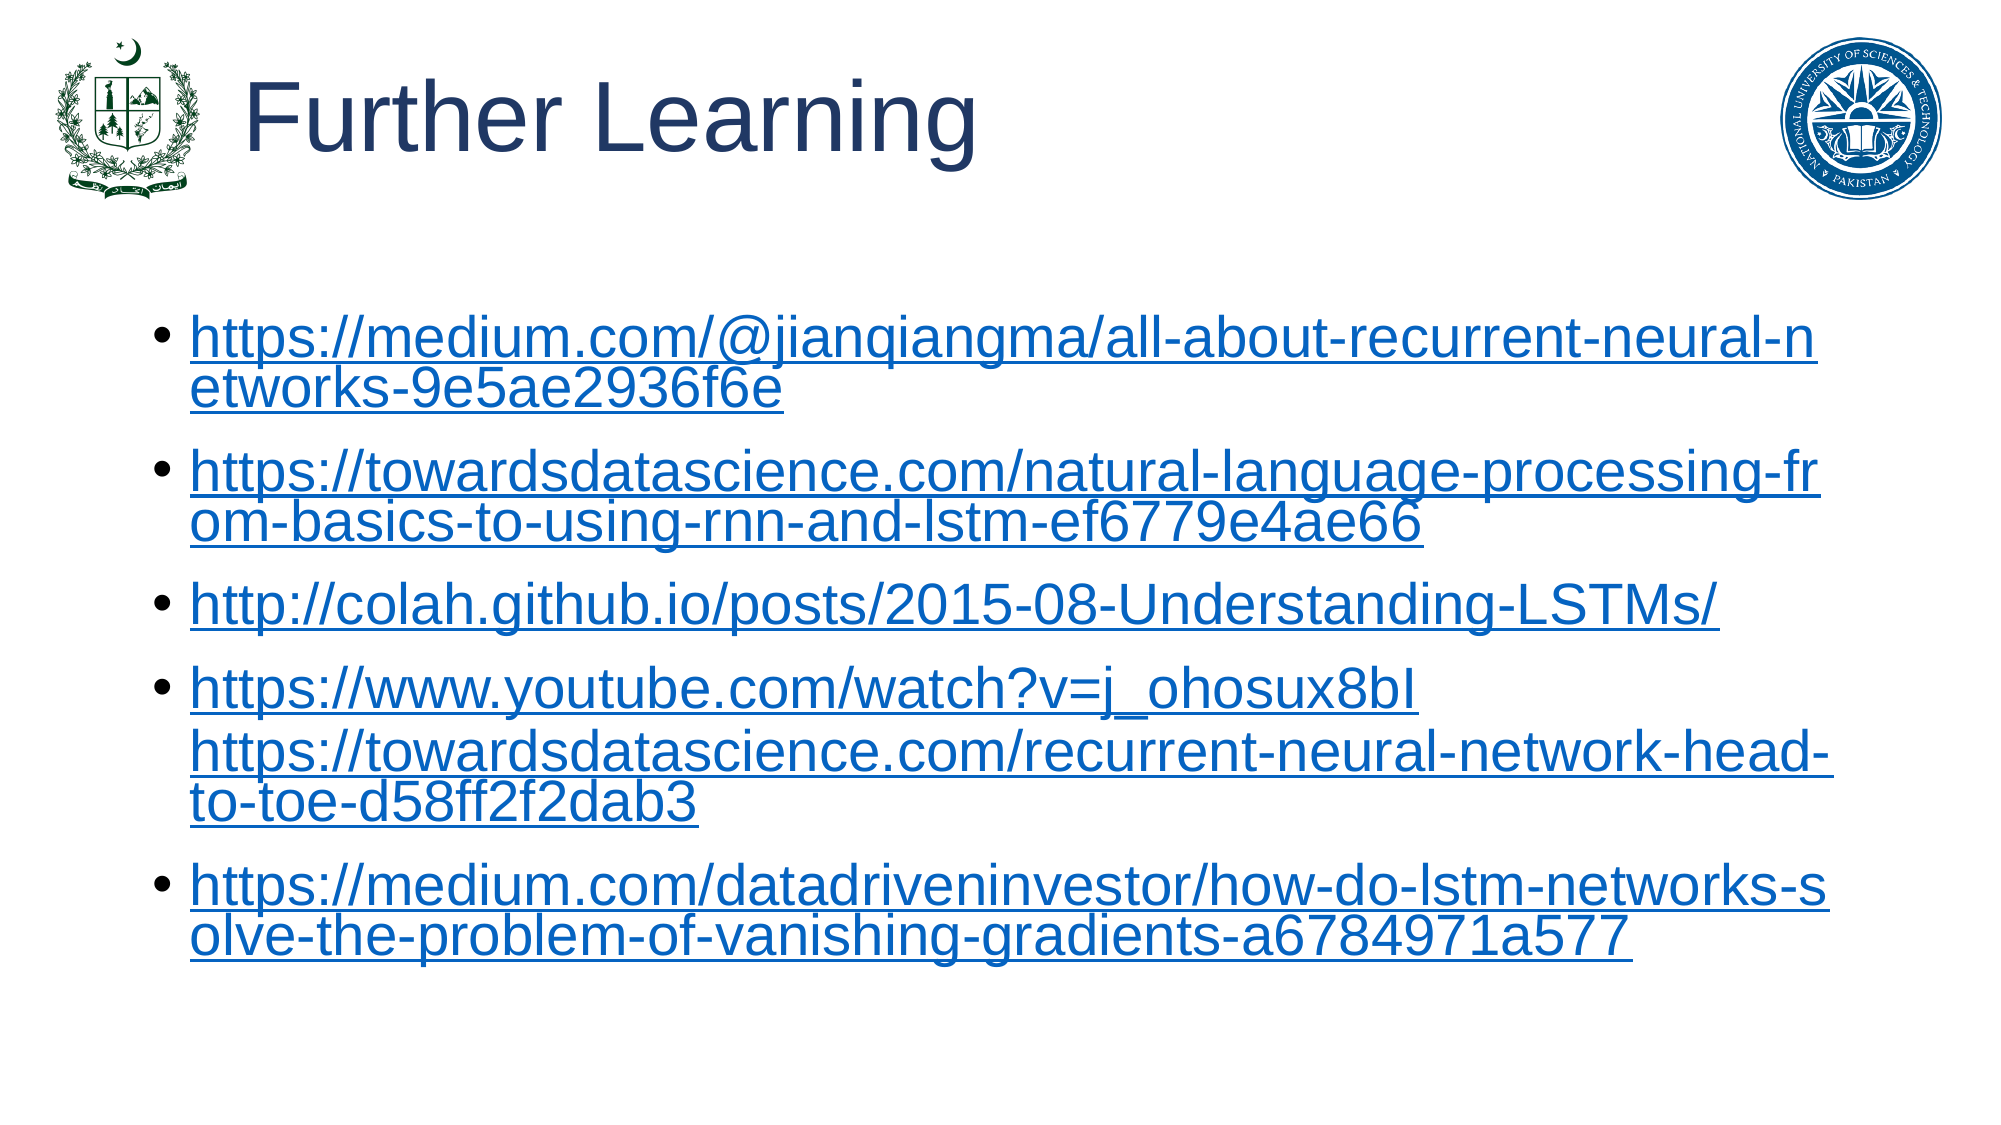

# Further Learning
https://medium.com/@jianqiangma/all-about-recurrent-neural-networks-9e5ae2936f6e
https://towardsdatascience.com/natural-language-processing-from-basics-to-using-rnn-and-lstm-ef6779e4ae66
http://colah.github.io/posts/2015-08-Understanding-LSTMs/
https://www.youtube.com/watch?v=j_ohosux8bI
https://towardsdatascience.com/recurrent-neural-network-head-to-toe-d58ff2f2dab3
https://medium.com/datadriveninvestor/how-do-lstm-networks-solve-the-problem-of-vanishing-gradients-a6784971a577